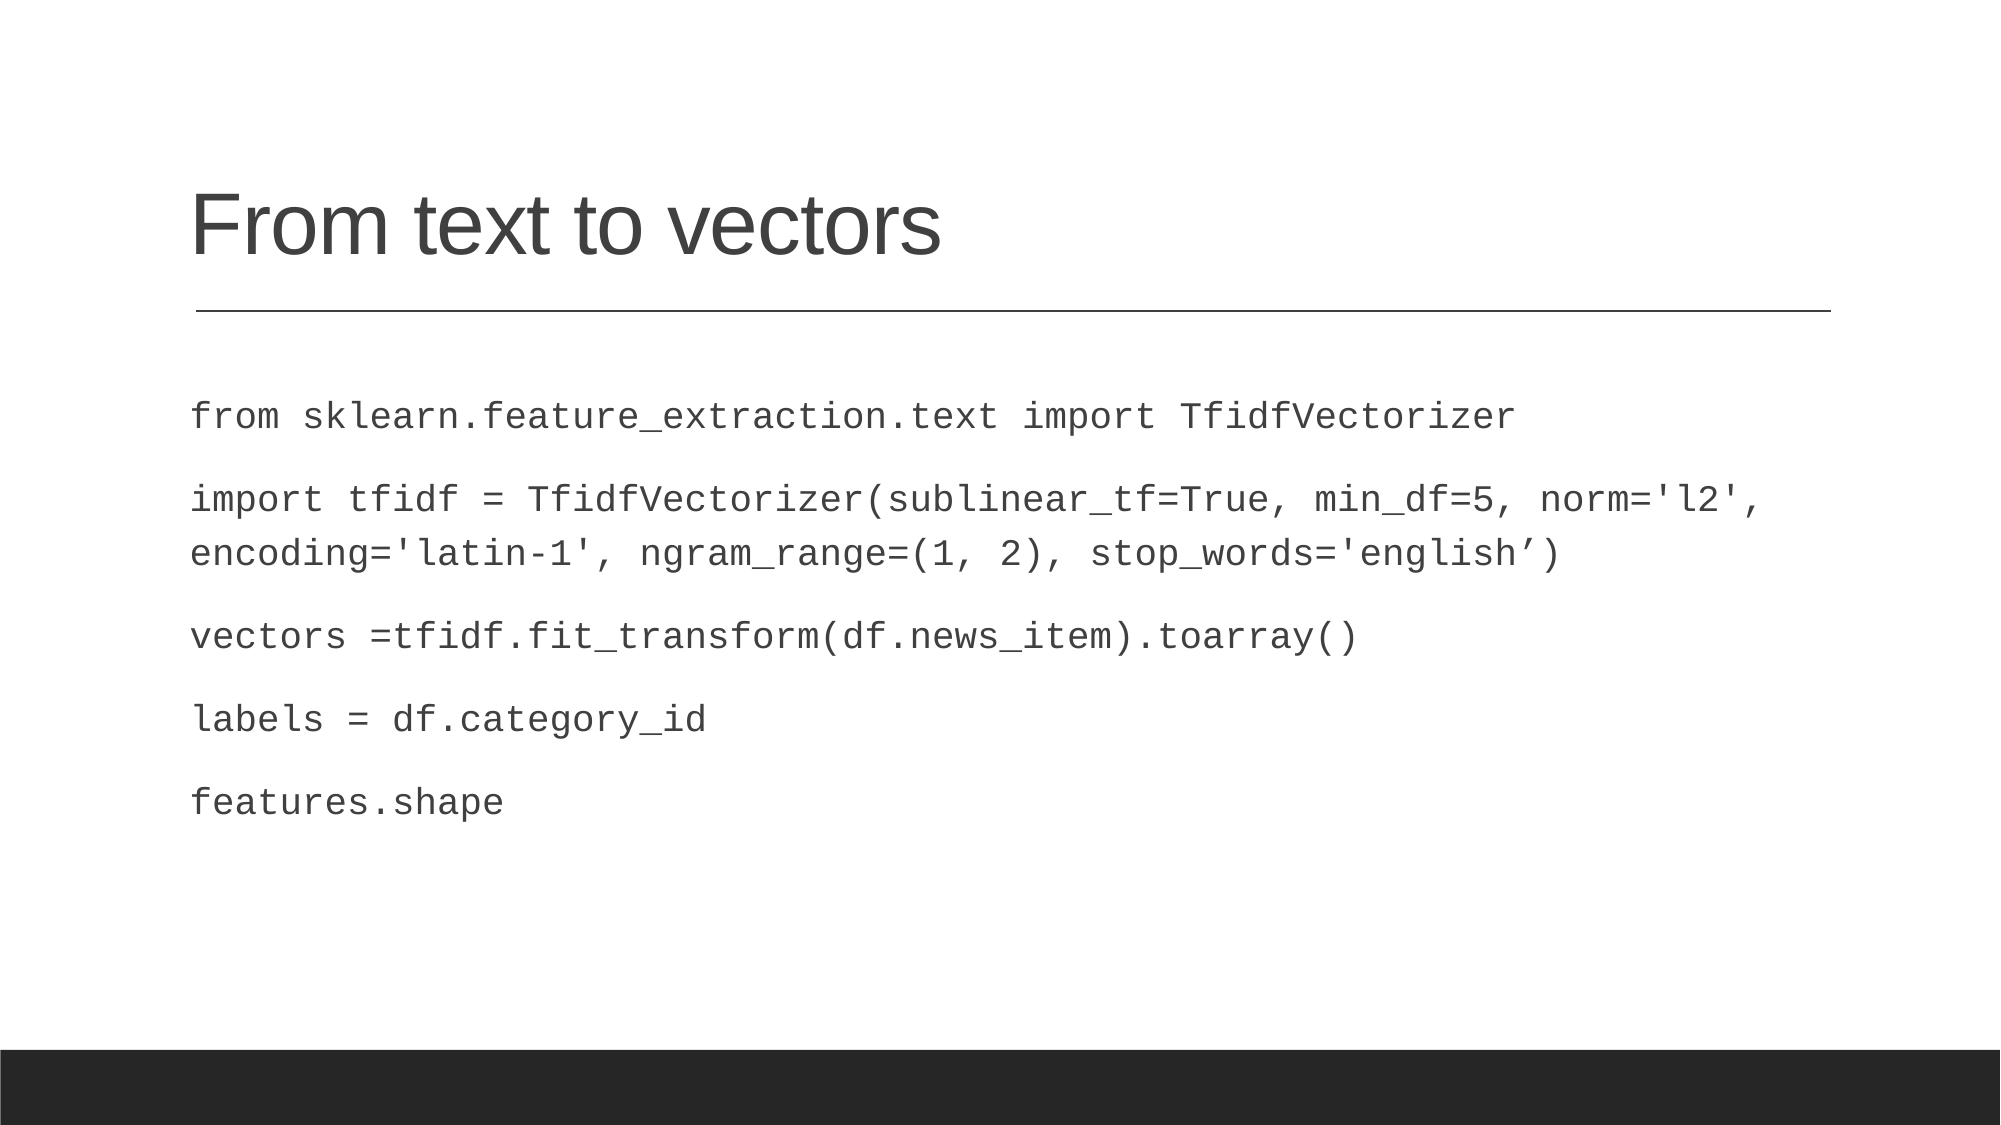

# From text to vectors
from sklearn.feature_extraction.text import TfidfVectorizer
import tfidf = TfidfVectorizer(sublinear_tf=True, min_df=5, norm='l2', encoding='latin-1', ngram_range=(1, 2), stop_words='english’)
vectors =tfidf.fit_transform(df.news_item).toarray()
labels = df.category_id
features.shape